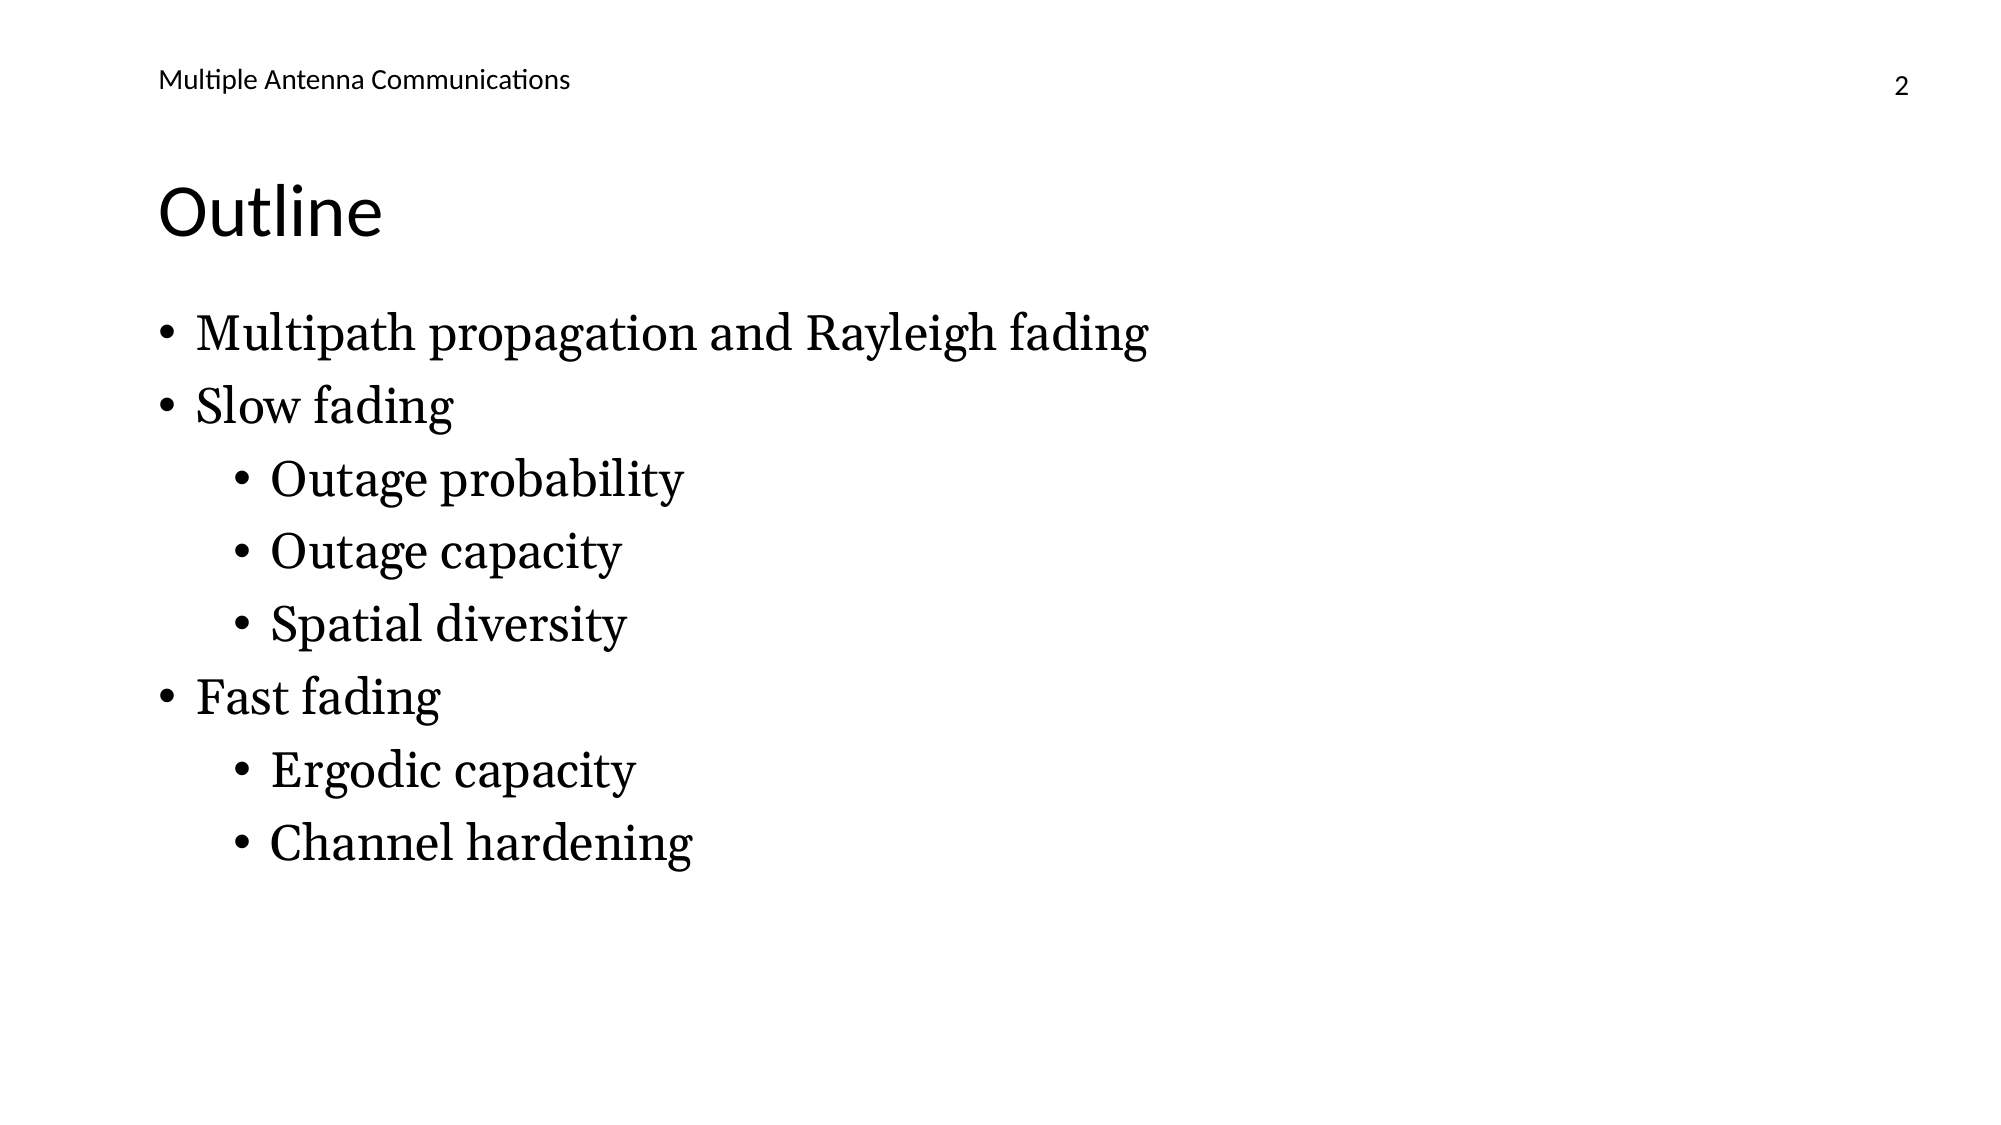

Multiple Antenna Communications
2
# Outline
Multipath propagation and Rayleigh fading
Slow fading
Outage probability
Outage capacity
Spatial diversity
Fast fading
Ergodic capacity
Channel hardening